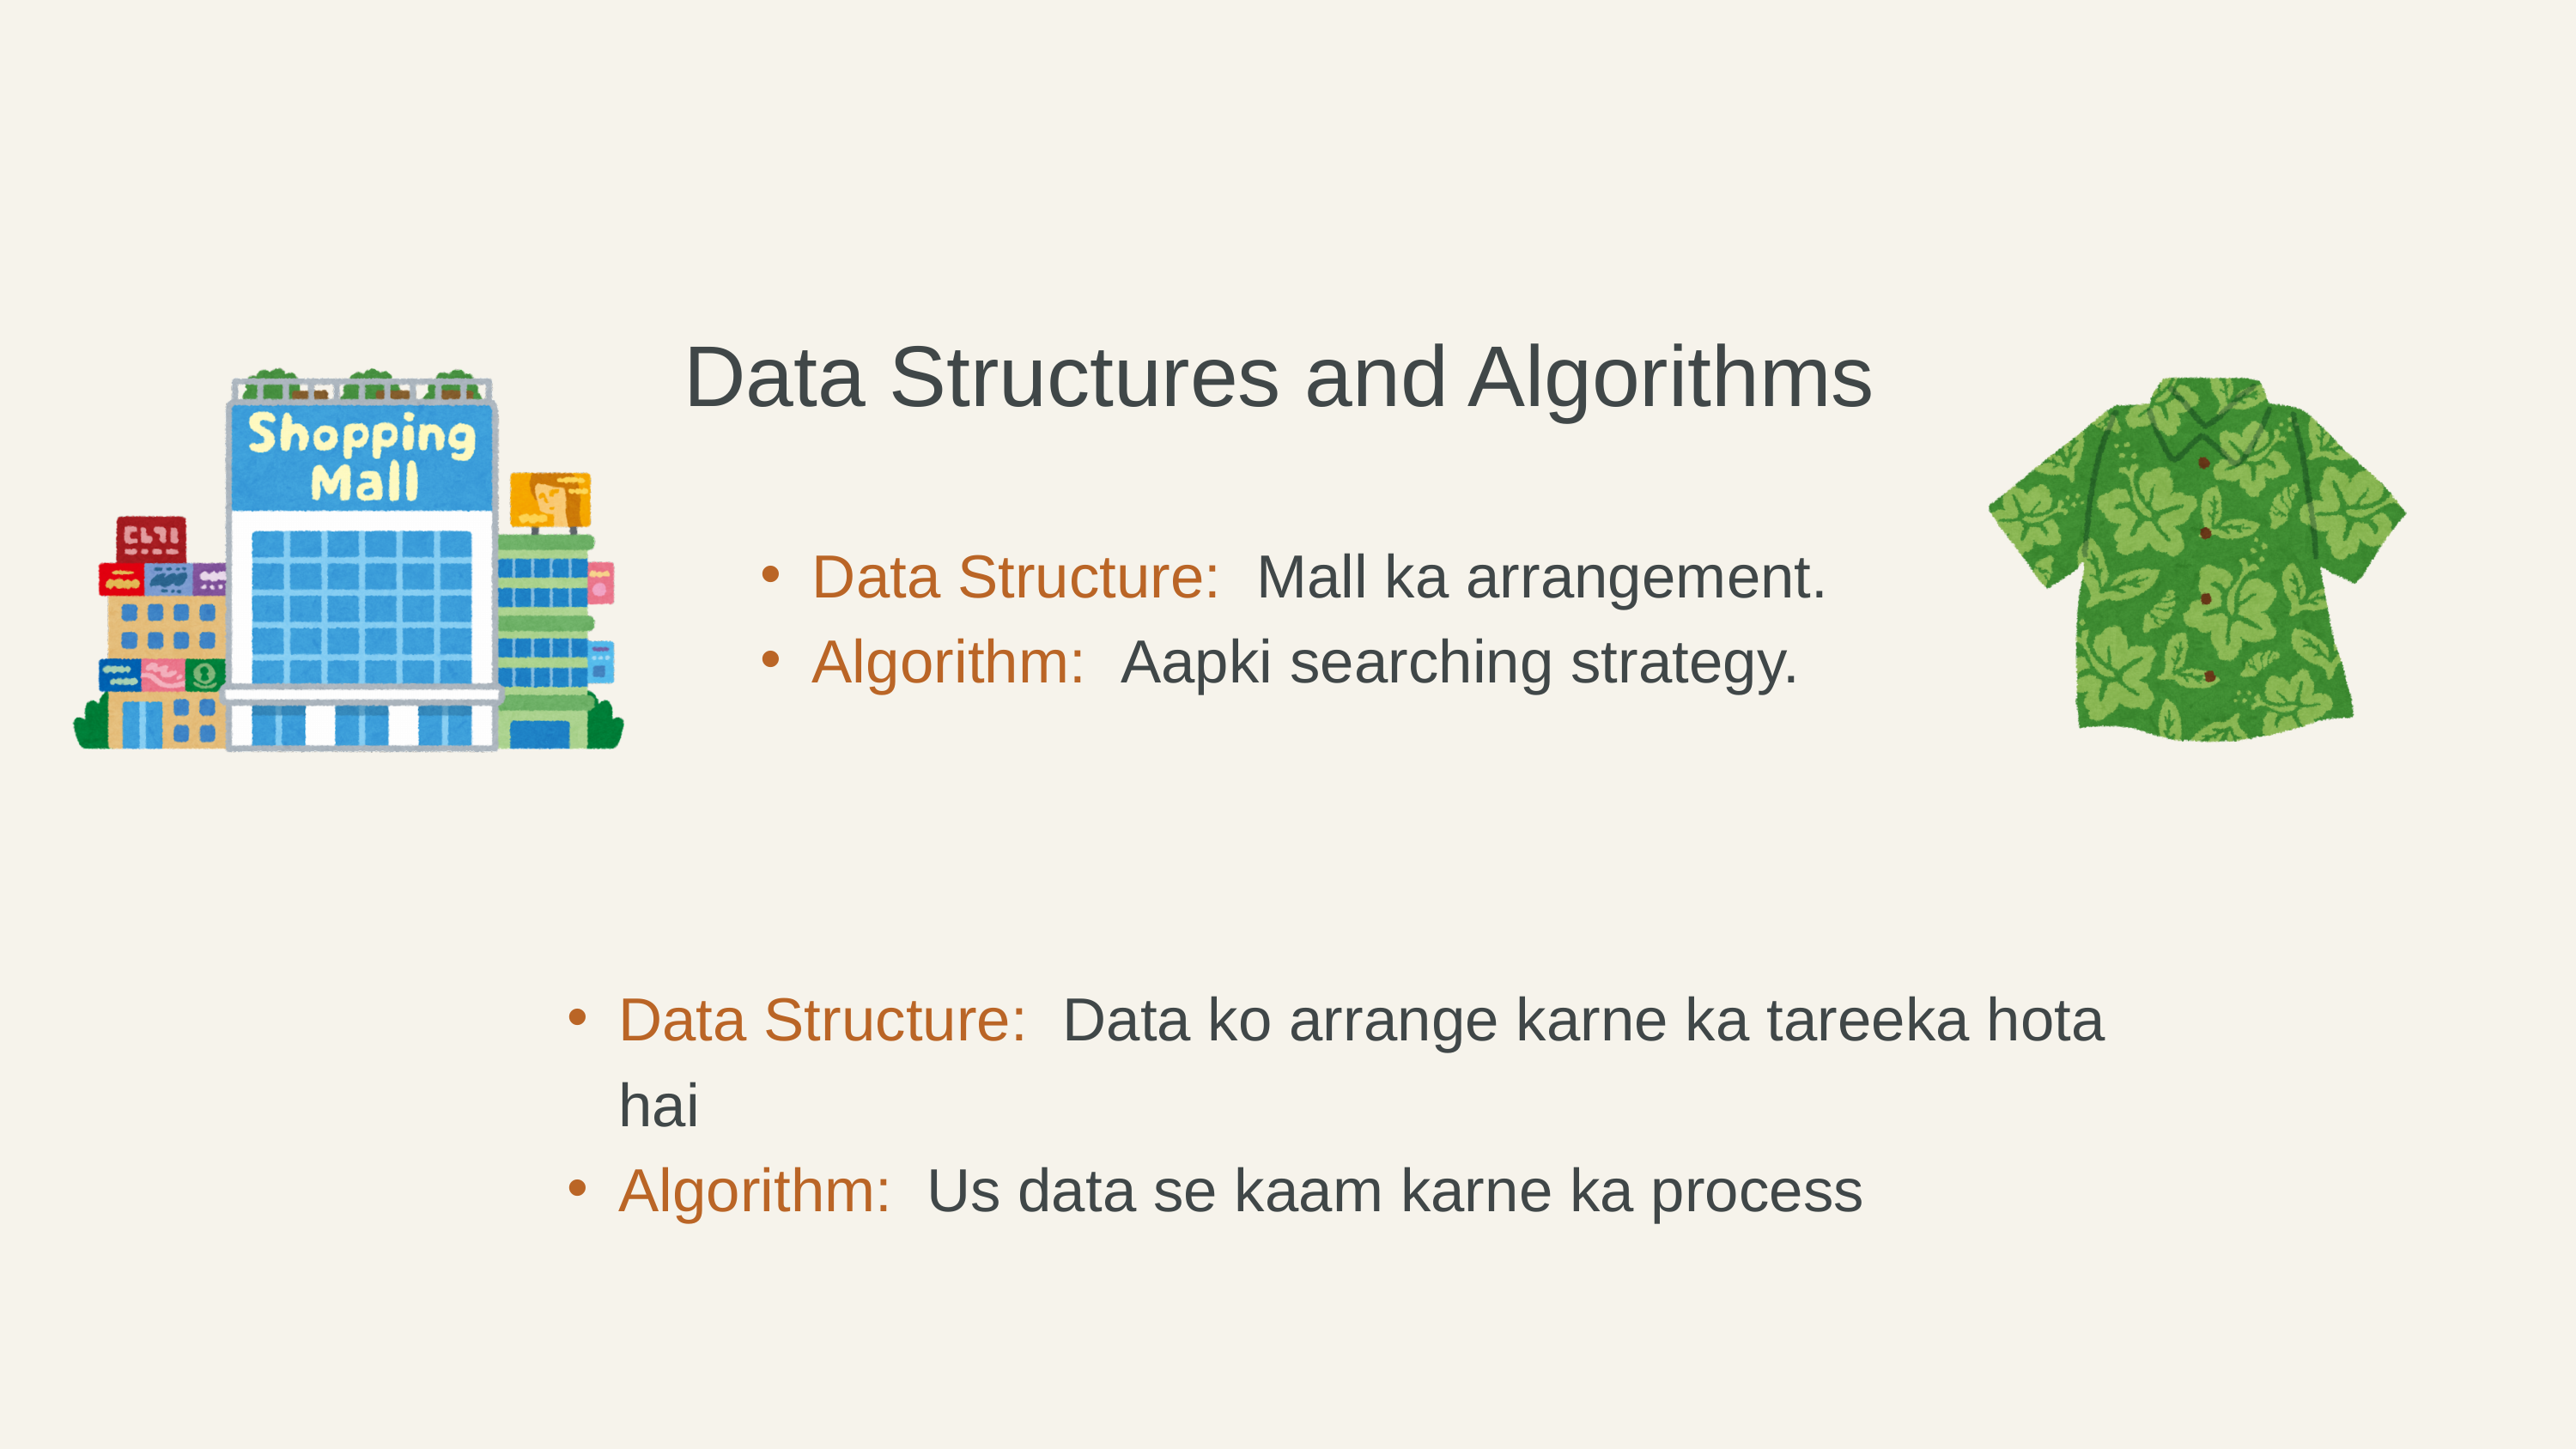

Data Structures and Algorithms

Data Structure:  Mall ka arrangement.
Algorithm:  Aapki searching strategy.
Data Structure:  Data ko arrange karne ka tareeka hota hai
Algorithm:  Us data se kaam karne ka process